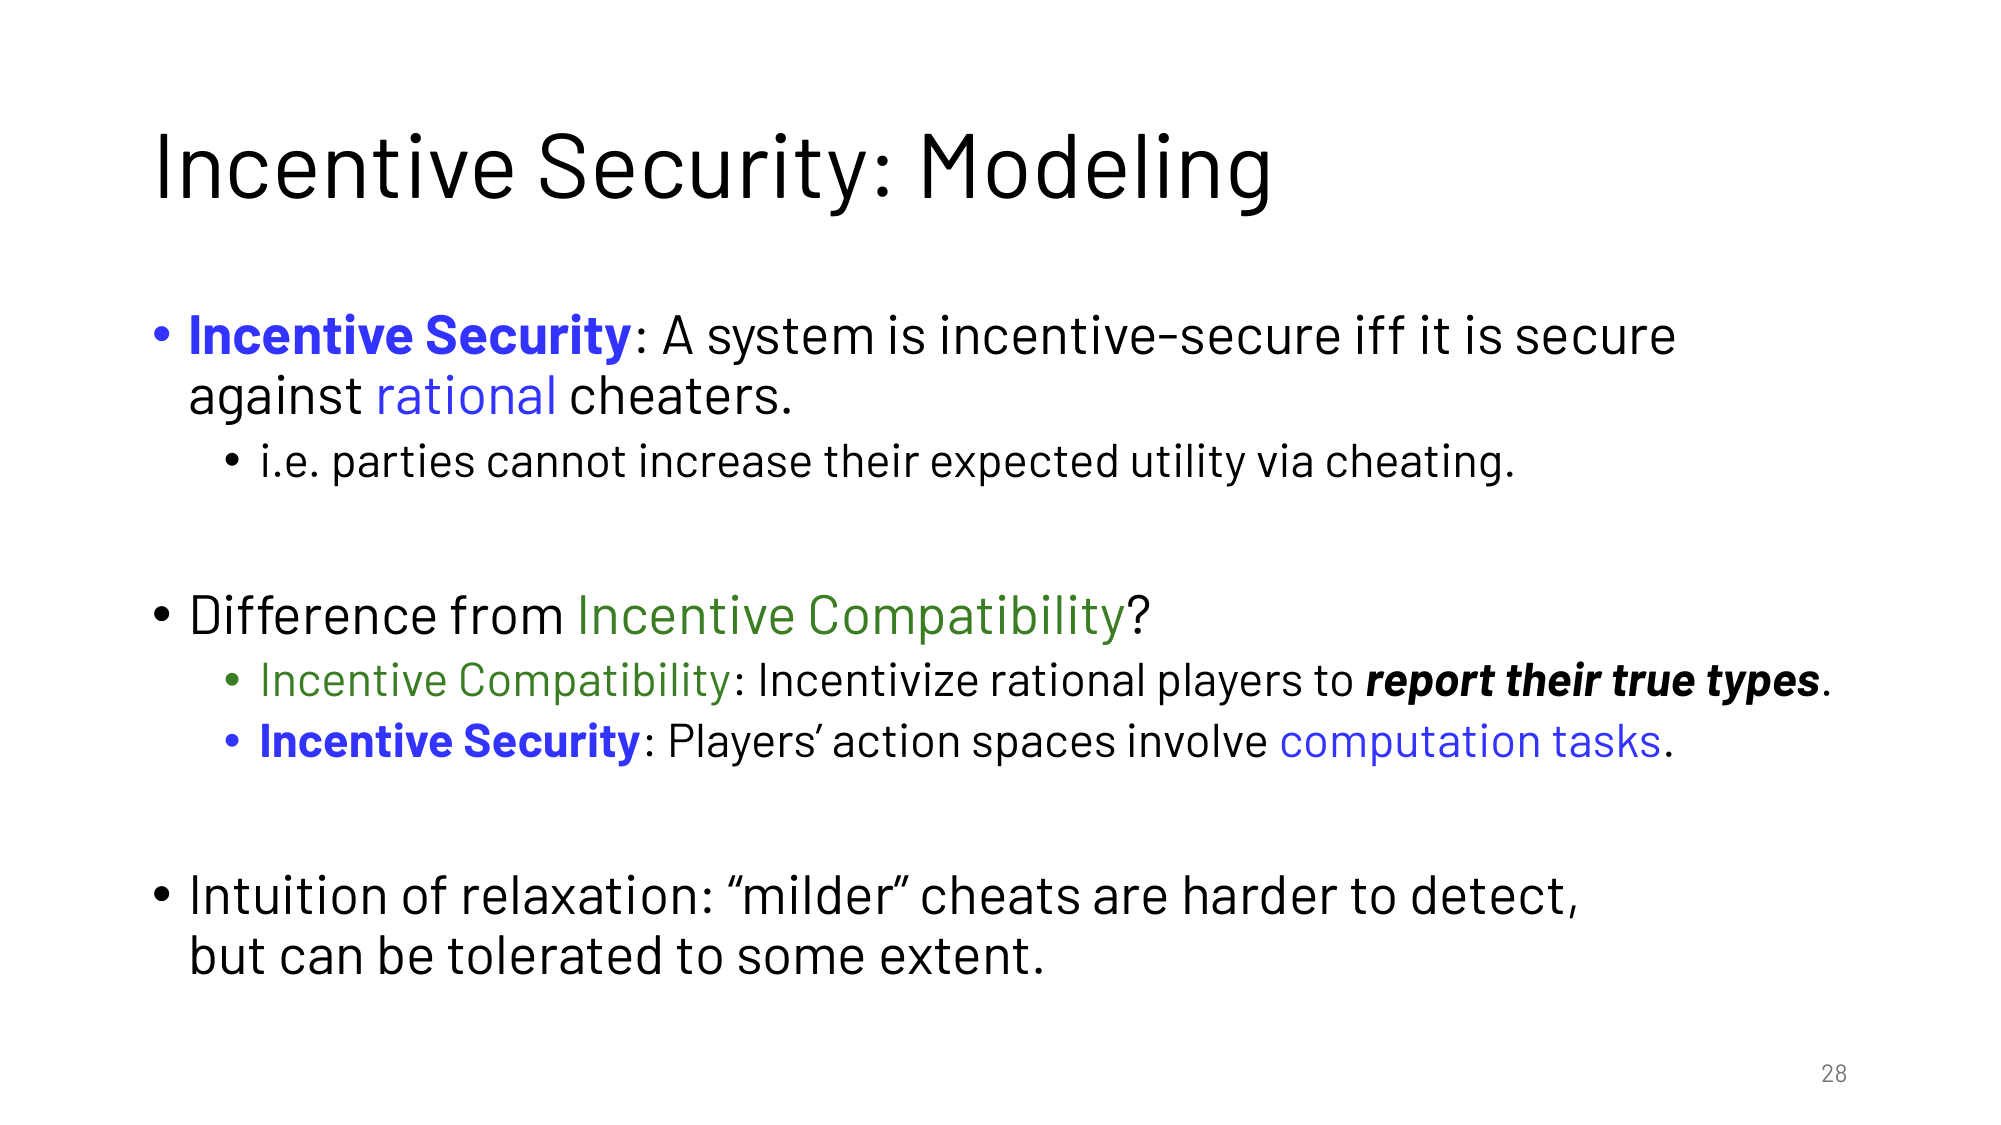

# Incentive Security: Modeling
Incentive Security: A system is incentive-secure iff it is secure against rational cheaters.
i.e. parties cannot increase their expected utility via cheating.

Difference from Incentive Compatibility?
Incentive Compatibility: Incentivize rational players to report their true types.
Incentive Security: Players’ action spaces involve computation tasks.

Intuition of relaxation: “milder” cheats are harder to detect,
but can be tolerated to some extent.
28